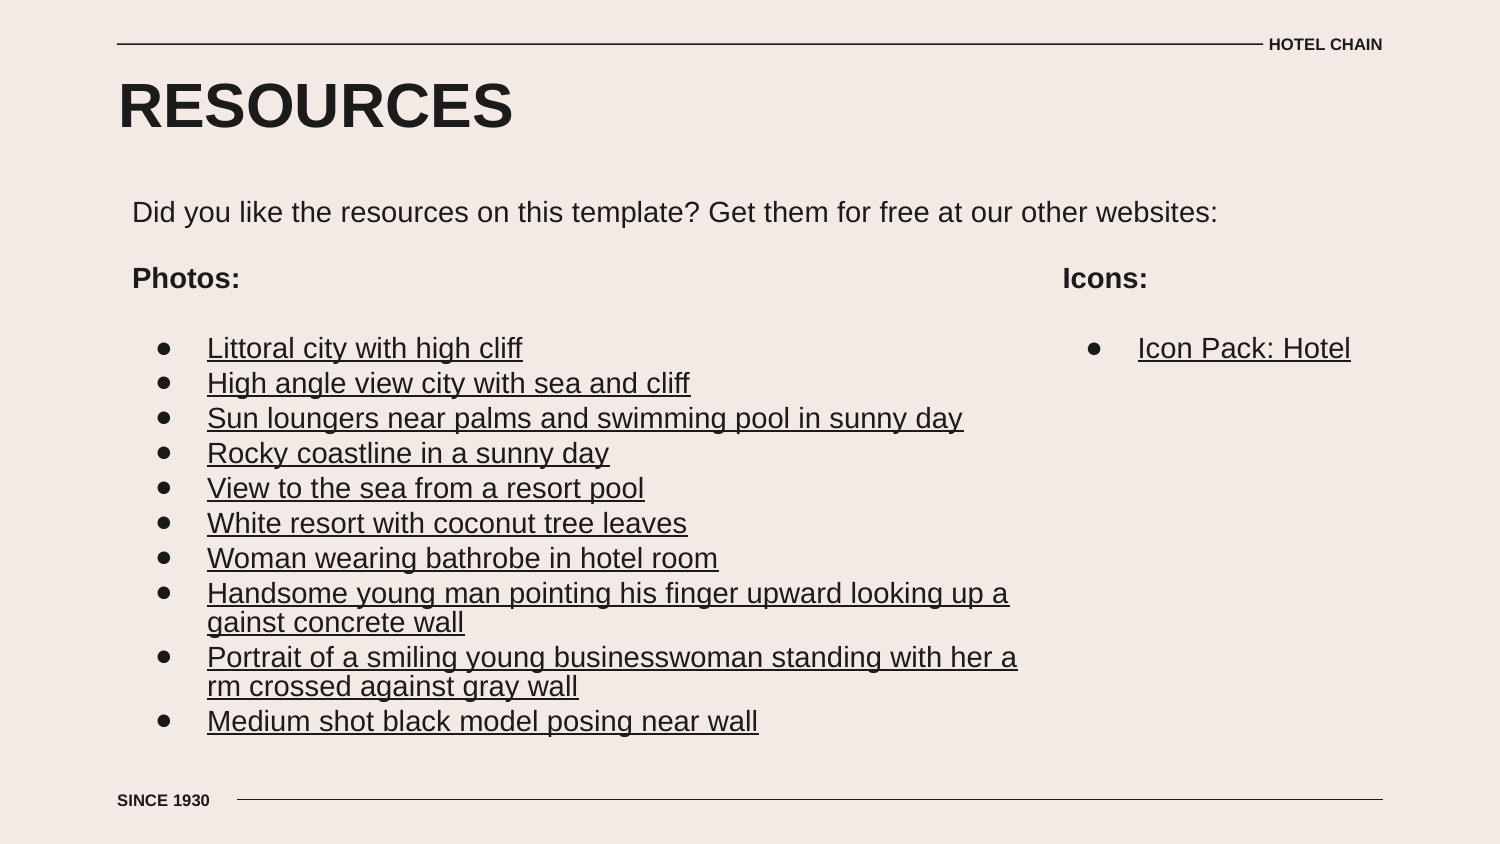

HOTEL CHAIN
# RESOURCES
Did you like the resources on this template? Get them for free at our other websites:
Photos:

Littoral city with high cliff
High angle view city with sea and cliff
Sun loungers near palms and swimming pool in sunny day
Rocky coastline in a sunny day
View to the sea from a resort pool
White resort with coconut tree leaves
Woman wearing bathrobe in hotel room
Handsome young man pointing his finger upward looking up against concrete wall
Portrait of a smiling young businesswoman standing with her arm crossed against gray wall
Medium shot black model posing near wall
Icons:

Icon Pack: Hotel
SINCE 1930